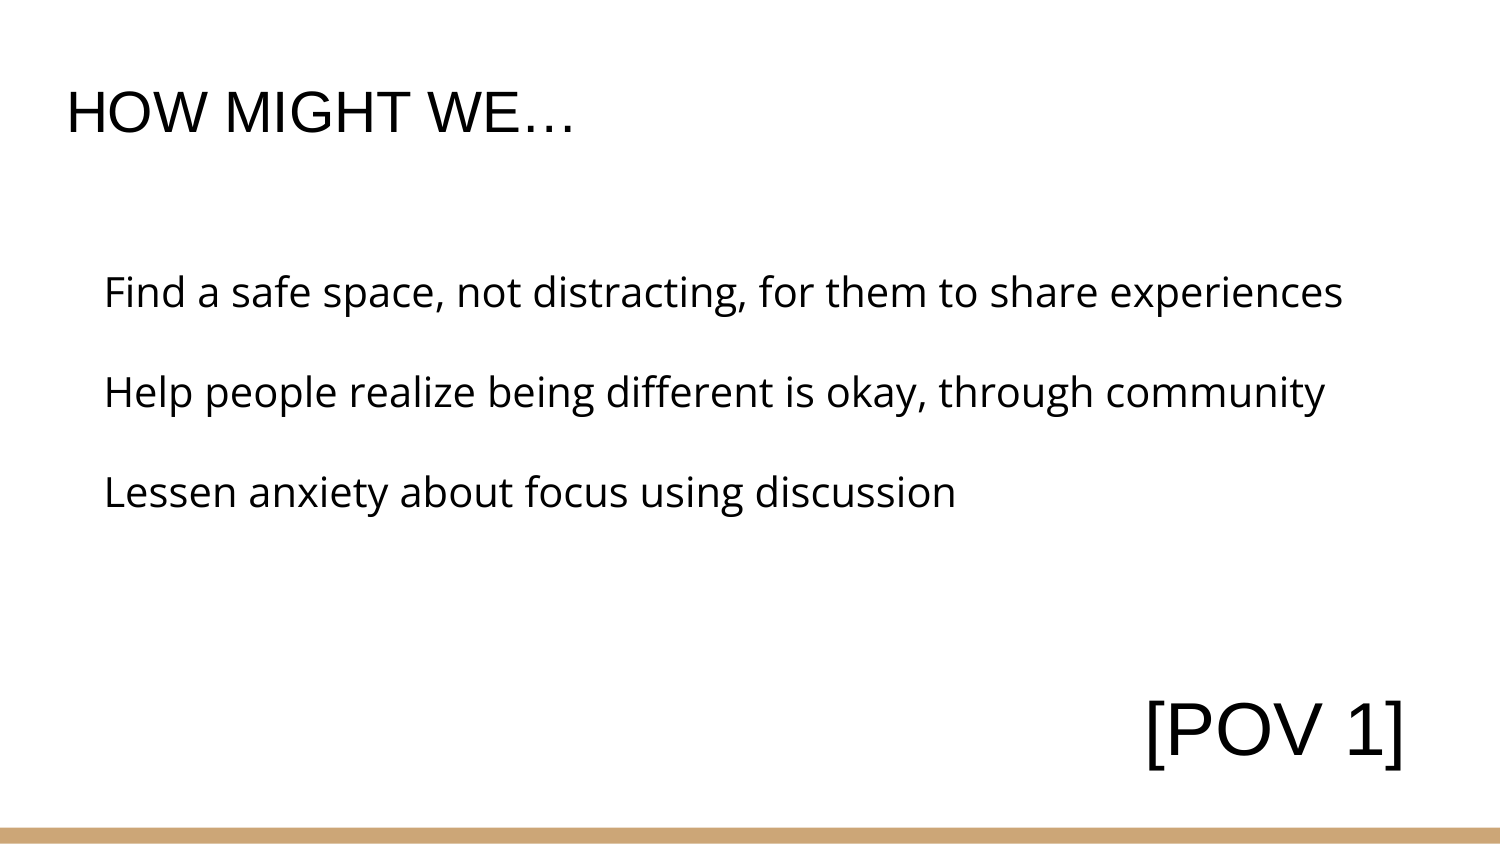

# HOW MIGHT WE…
Find a safe space, not distracting, for them to share experiences
Help people realize being different is okay, through community
Lessen anxiety about focus using discussion
[POV 1]